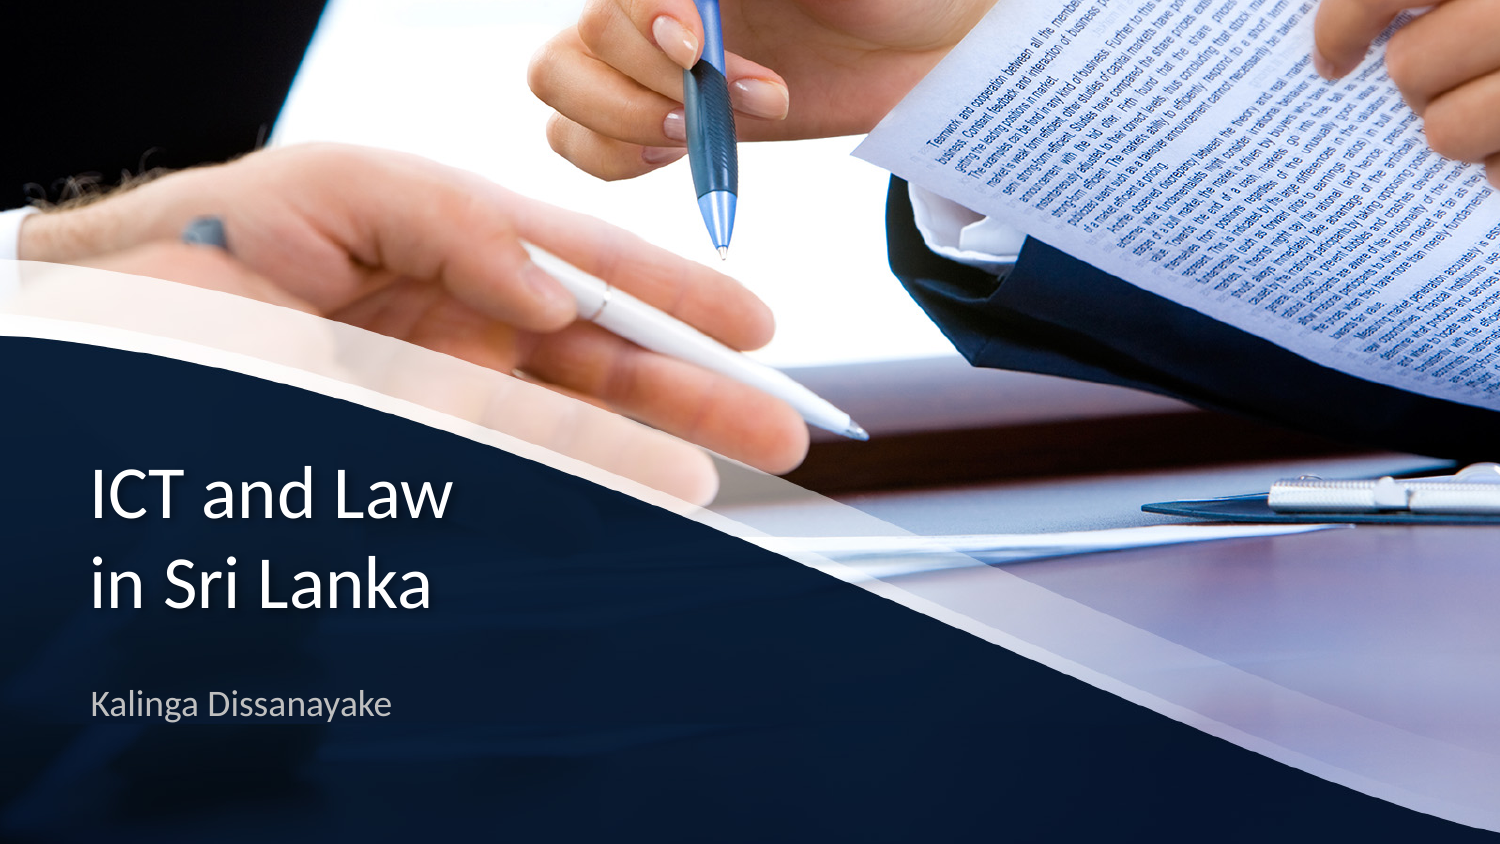

# ICT and Law in Sri Lanka
Kalinga Dissanayake